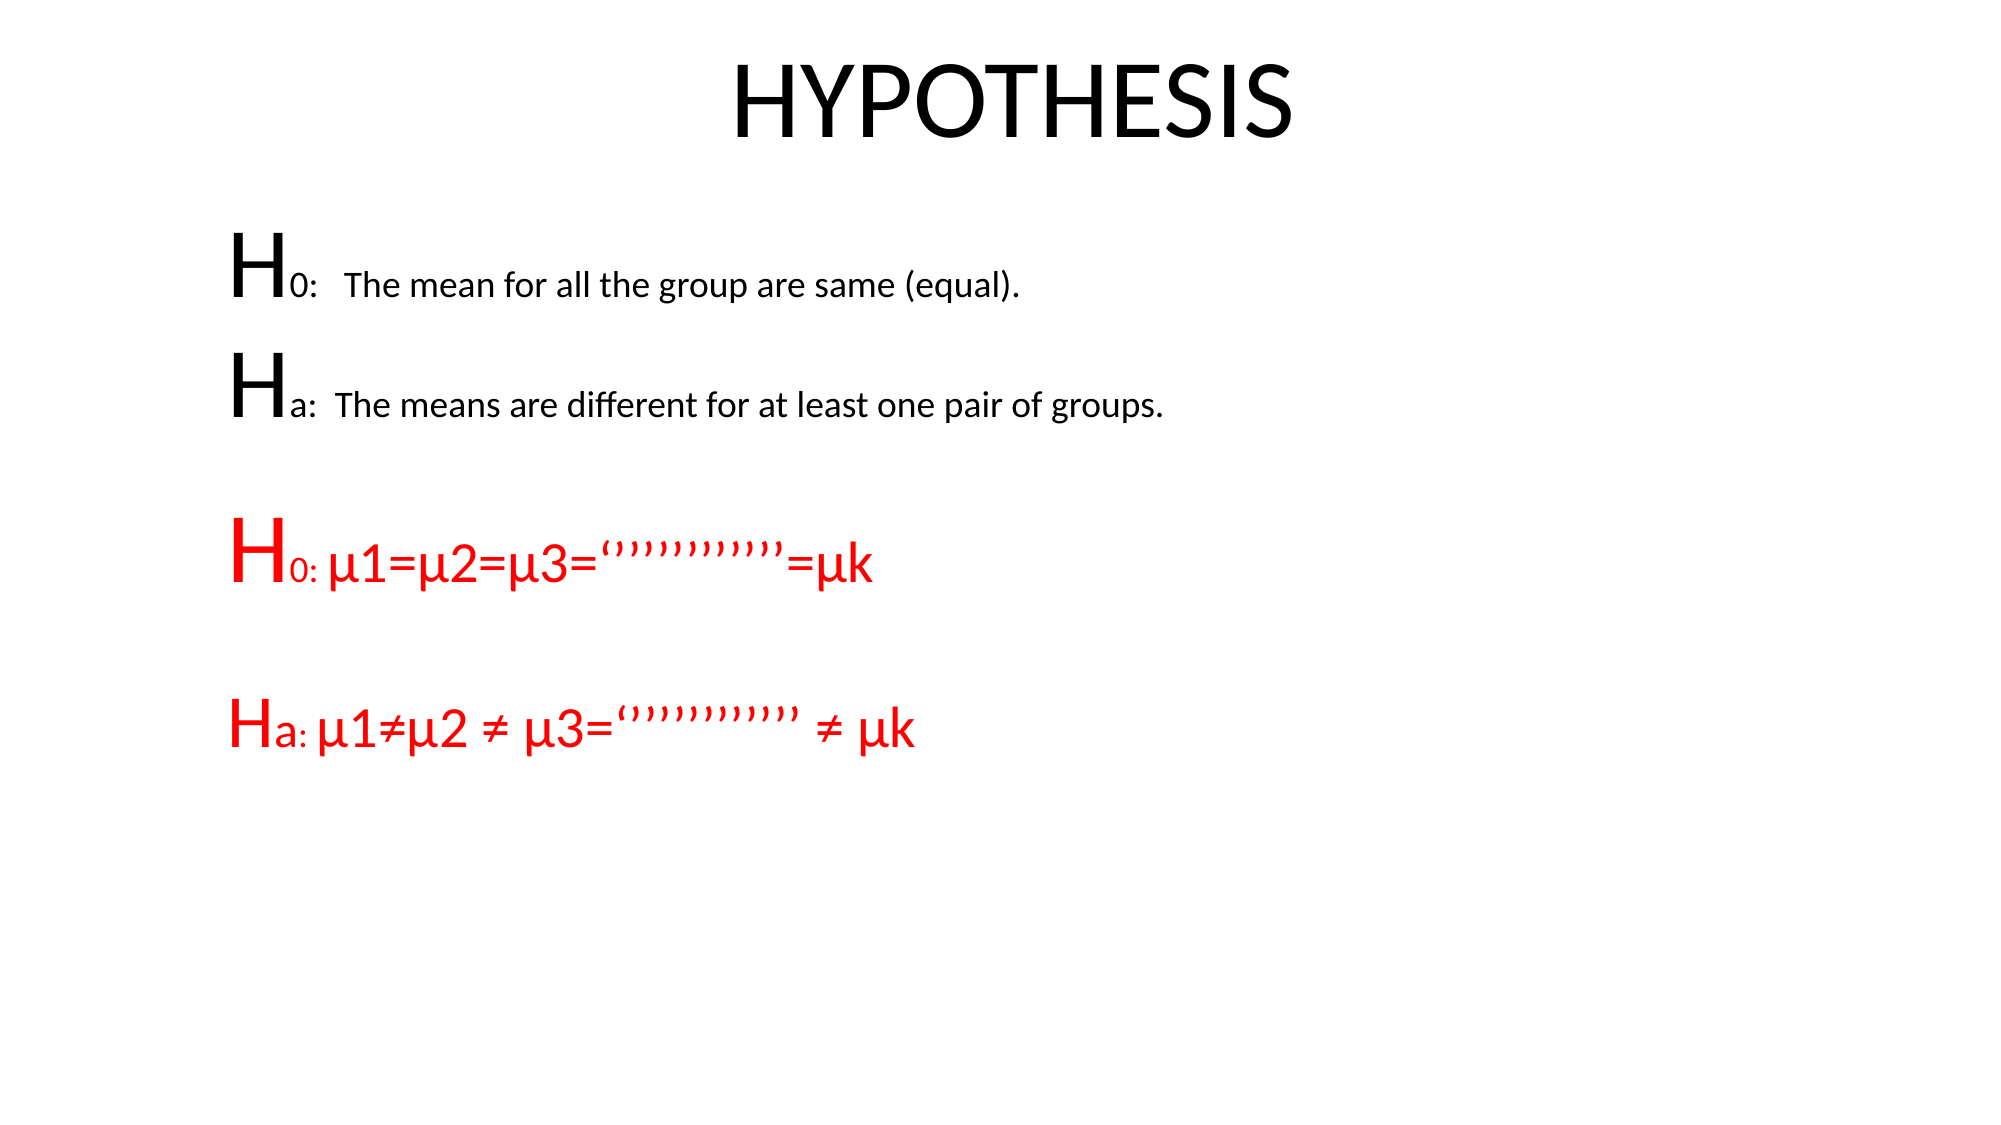

HYPOTHESIS
H0:   The mean for all the group are same (equal).
Ha:  The means are different for at least one pair of groups.

H0: µ1=µ2=µ3=‘’’’’’’’’’’’’=µk

Ha: µ1≠µ2 ≠ µ3=‘’’’’’’’’’’’’ ≠ µk